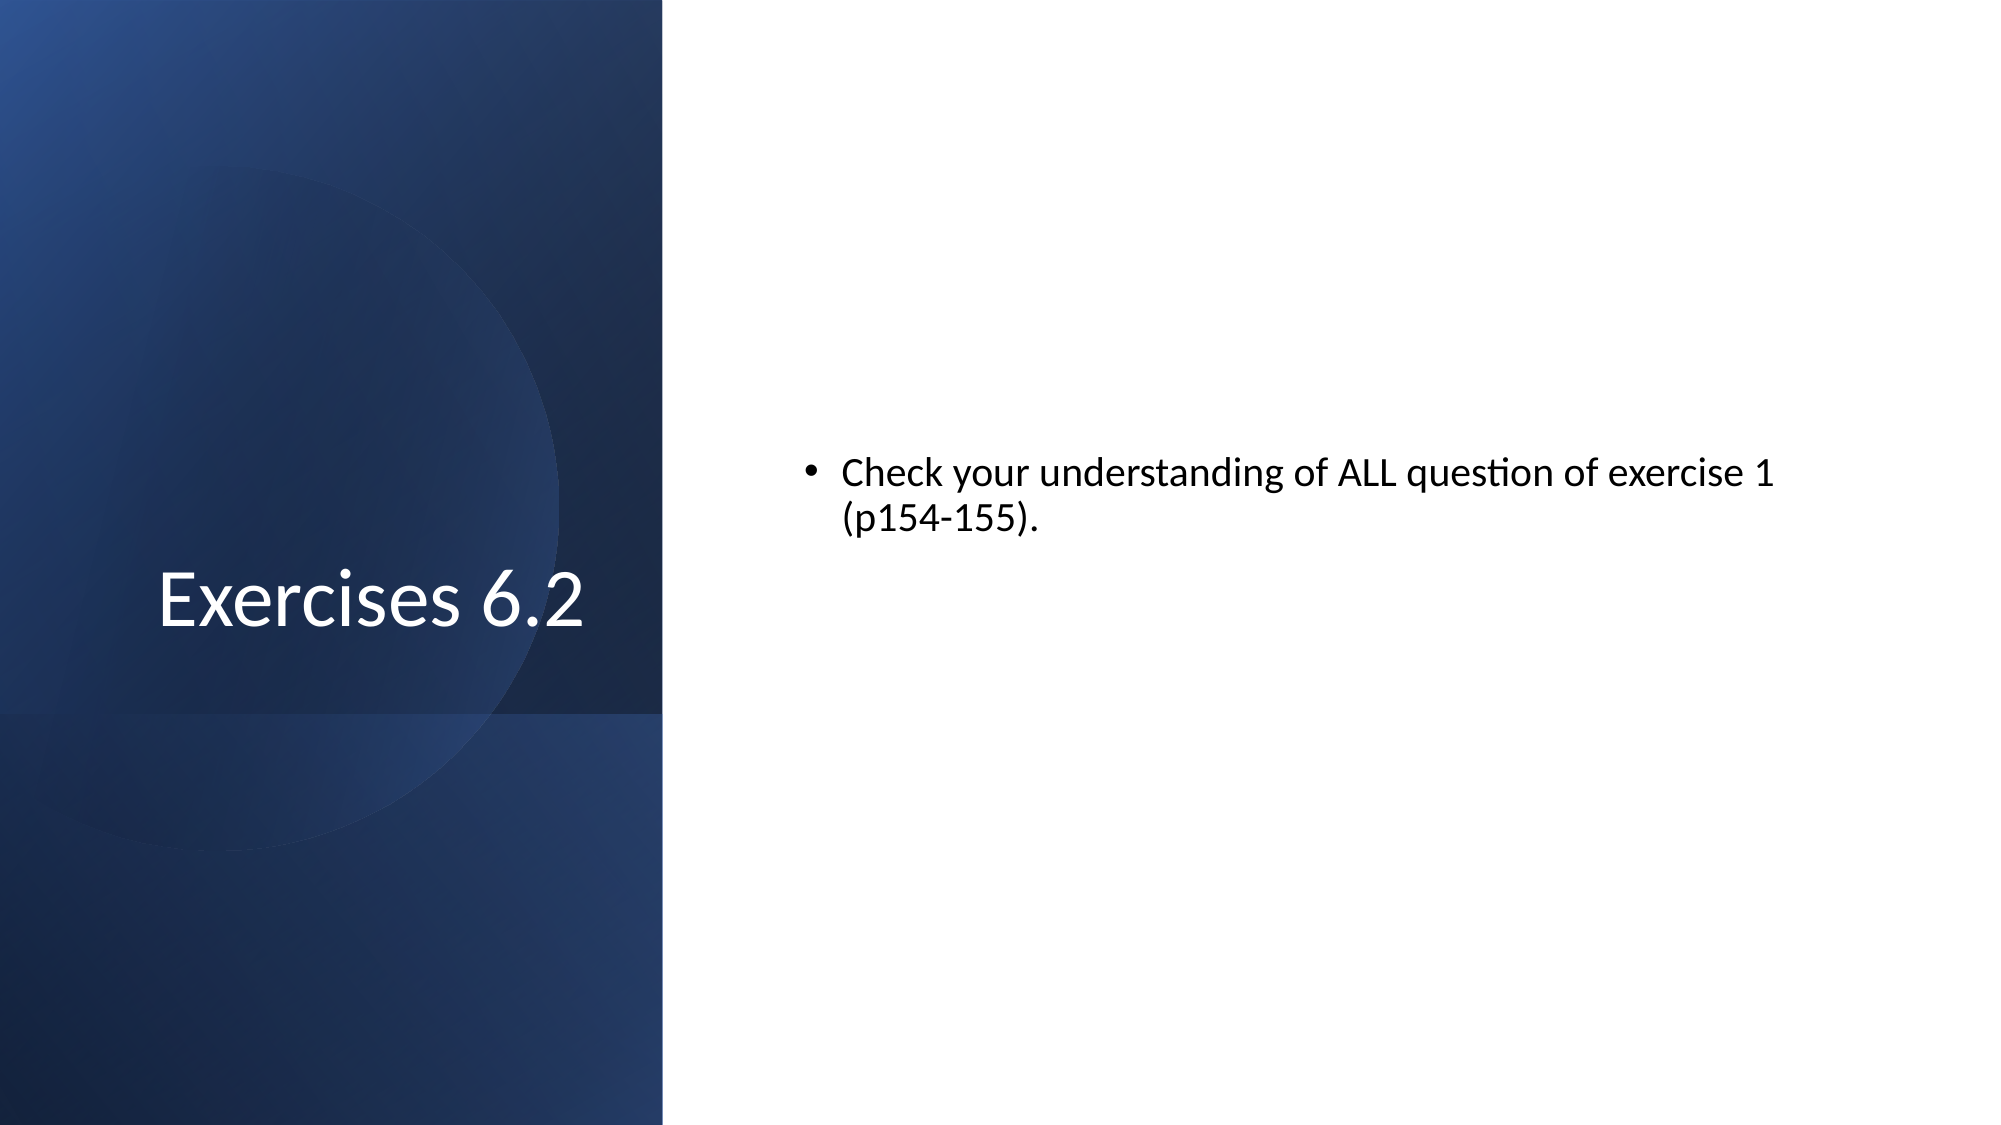

# Exercises 6.2
Check your understanding of ALL question of exercise 1 (p154-155).